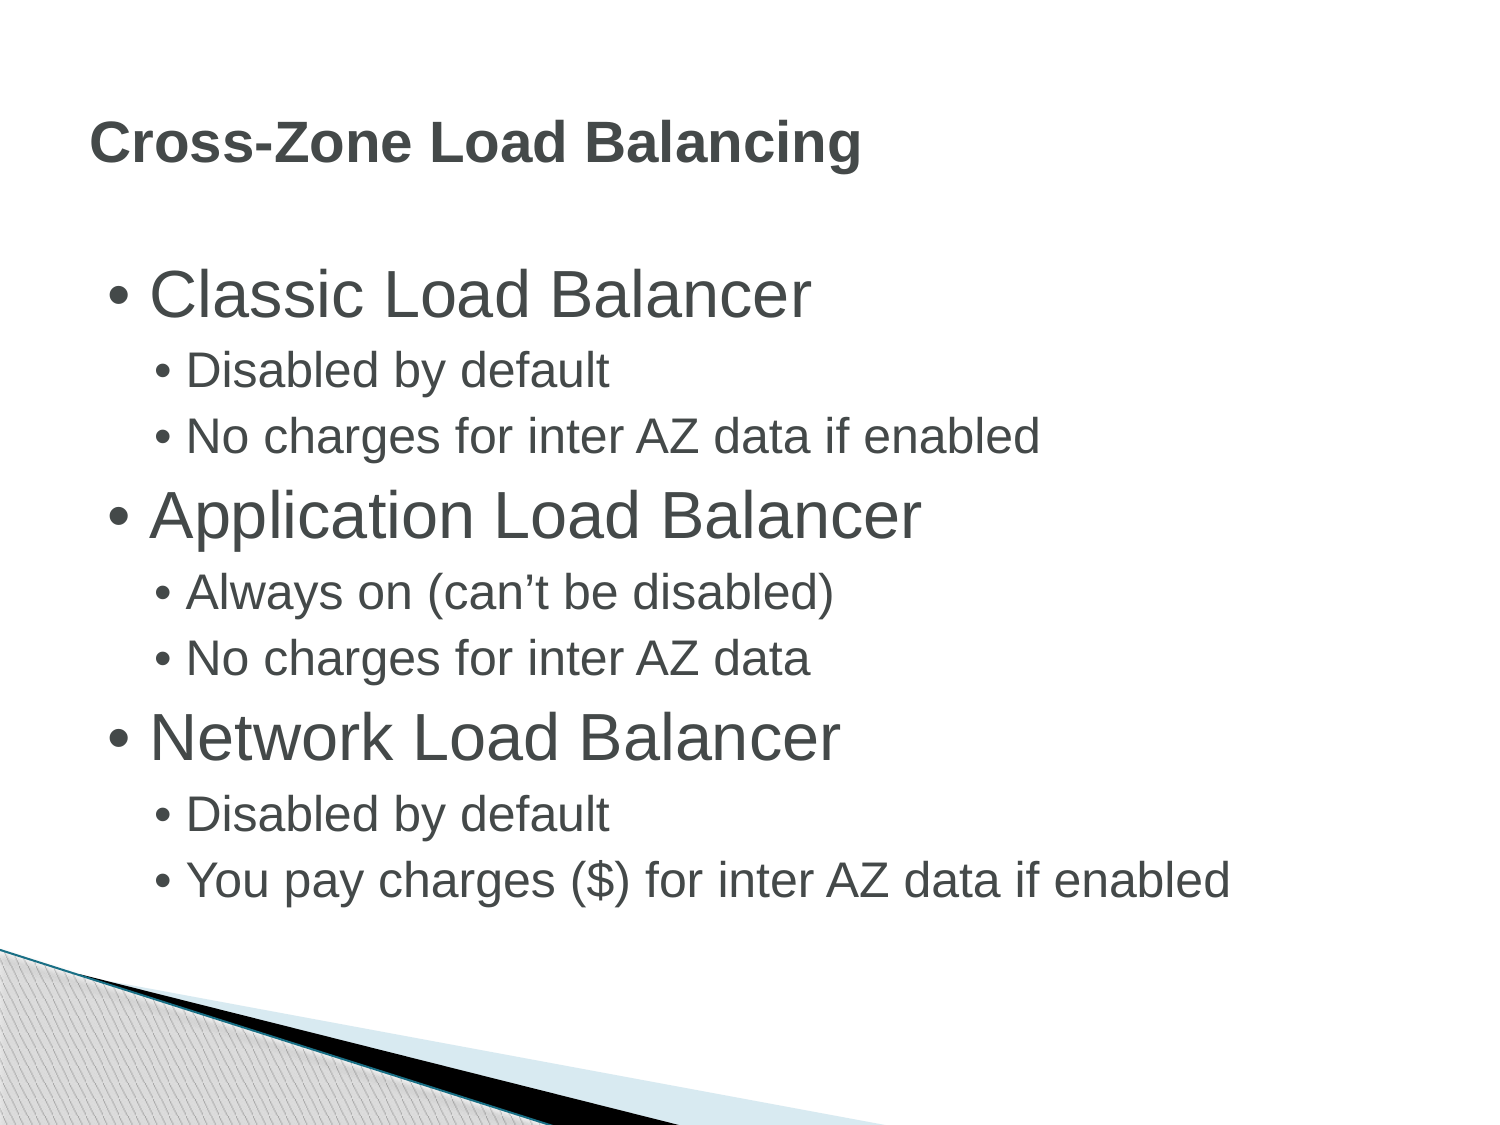

# Cross-Zone Load Balancing
• Classic Load Balancer
• Disabled by default
• No charges for inter AZ data if enabled
• Application Load Balancer
• Always on (can’t be disabled)
• No charges for inter AZ data
• Network Load Balancer
• Disabled by default
• You pay charges ($) for inter AZ data if enabled